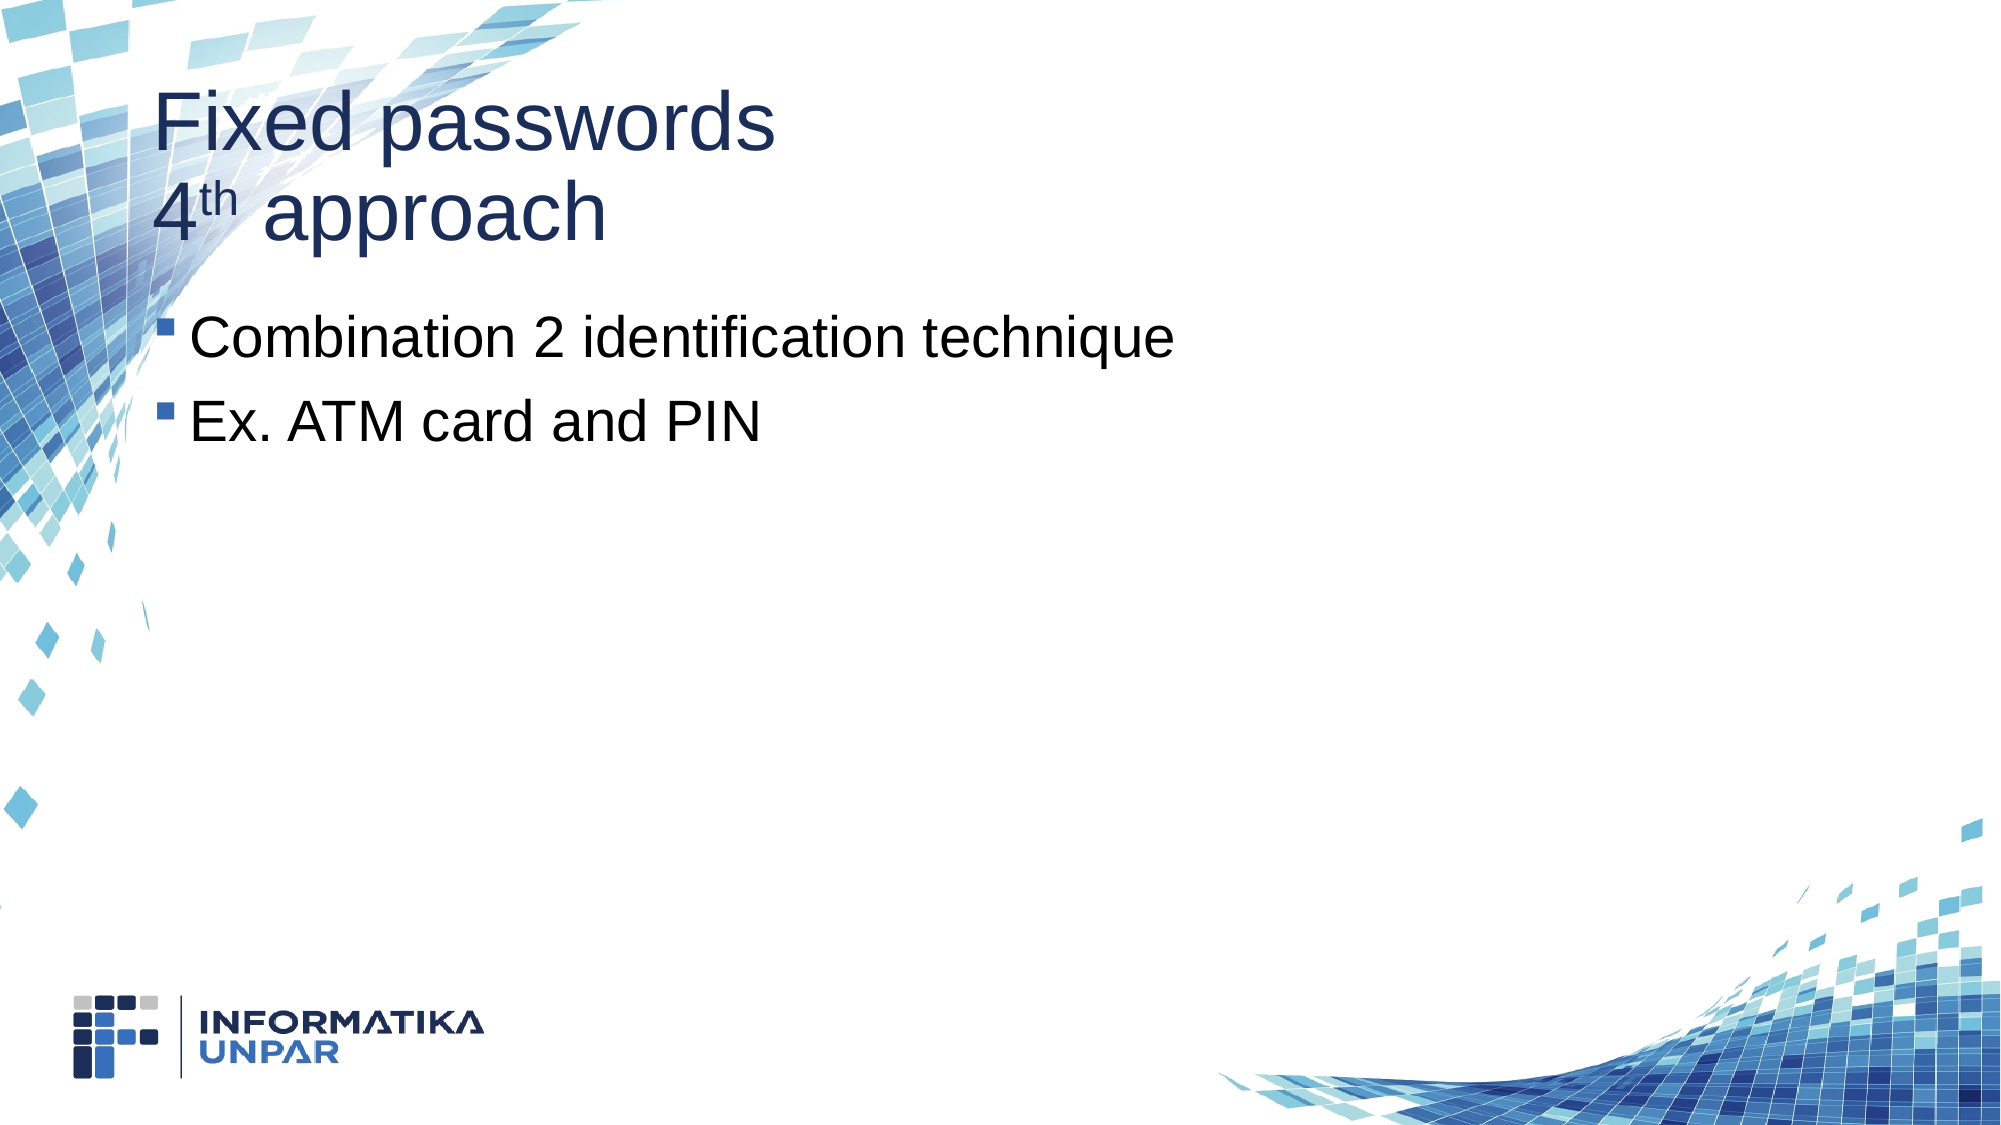

# Fixed passwords 4th approach
Combination 2 identification technique
Ex. ATM card and PIN